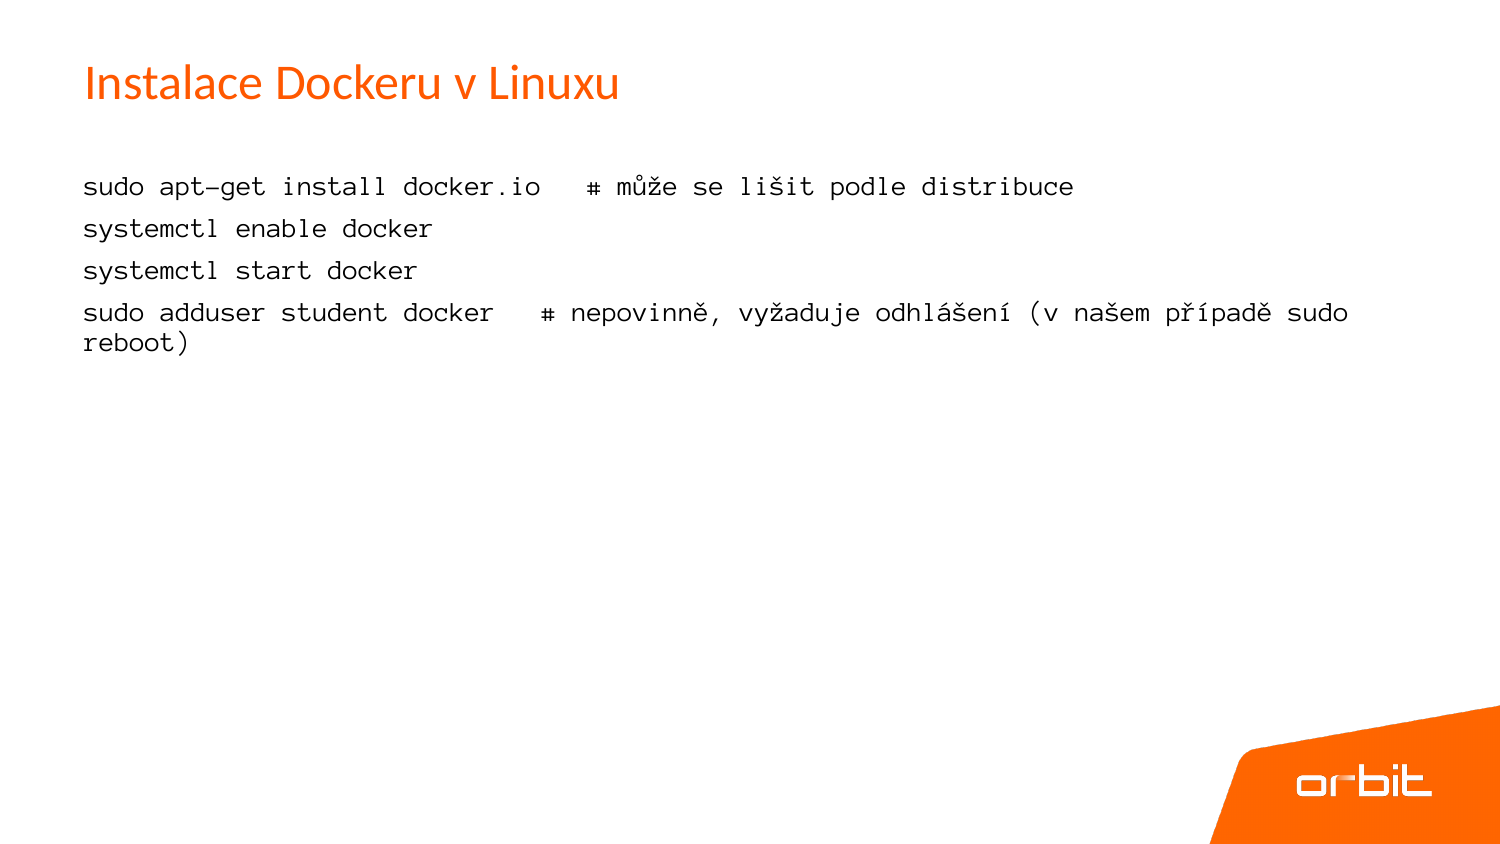

# Instalace Dockeru v Linuxu
sudo apt-get install docker.io   # může se lišit podle distribuce
systemctl enable docker
systemctl start docker
sudo adduser student docker   # nepovinně, vyžaduje odhlášení (v našem případě sudo reboot)